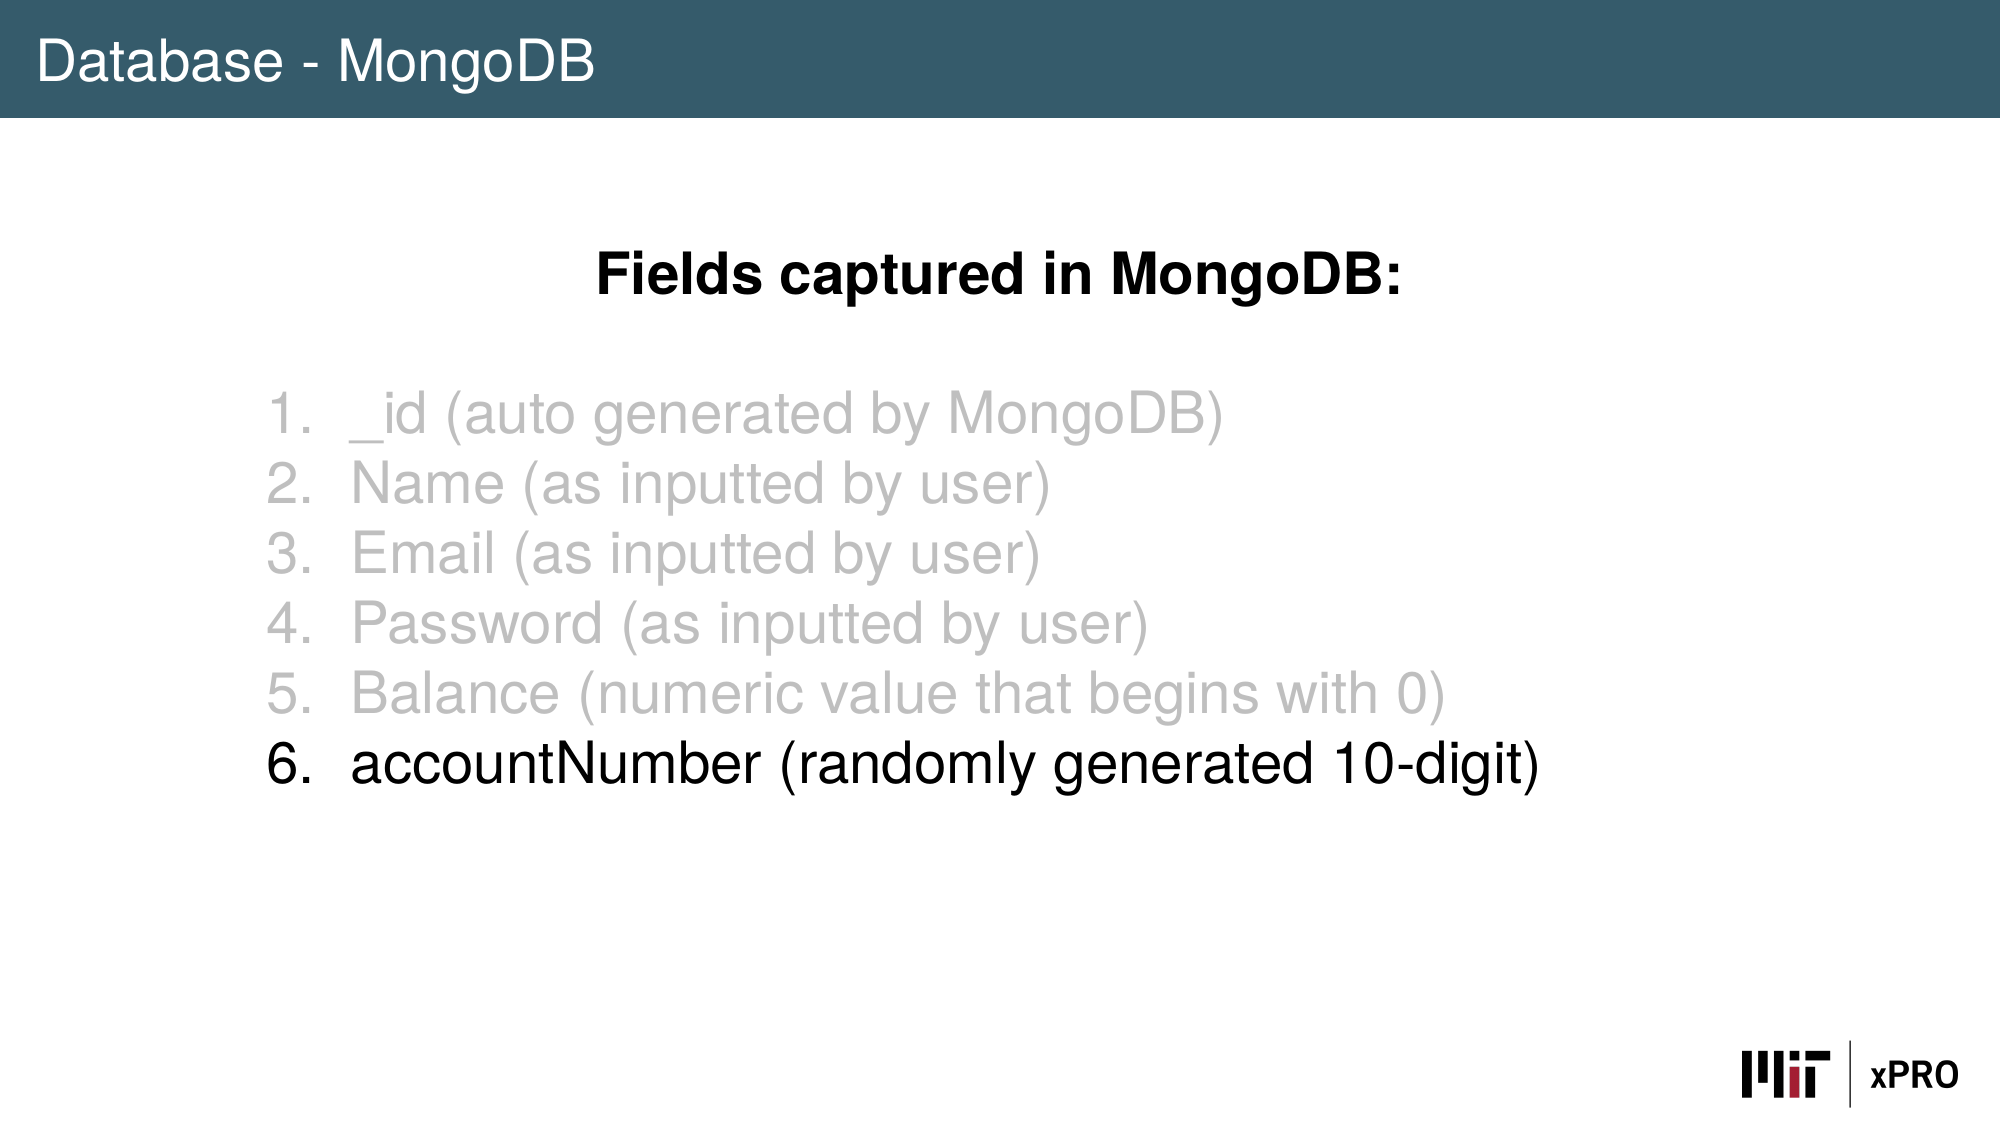

Database - MongoDB
Fields captured in MongoDB:

_id (auto generated by MongoDB)
Name (as inputted by user)
Email (as inputted by user)
Password (as inputted by user)
Balance (numeric value that begins with 0)
accountNumber (randomly generated 10-digit)